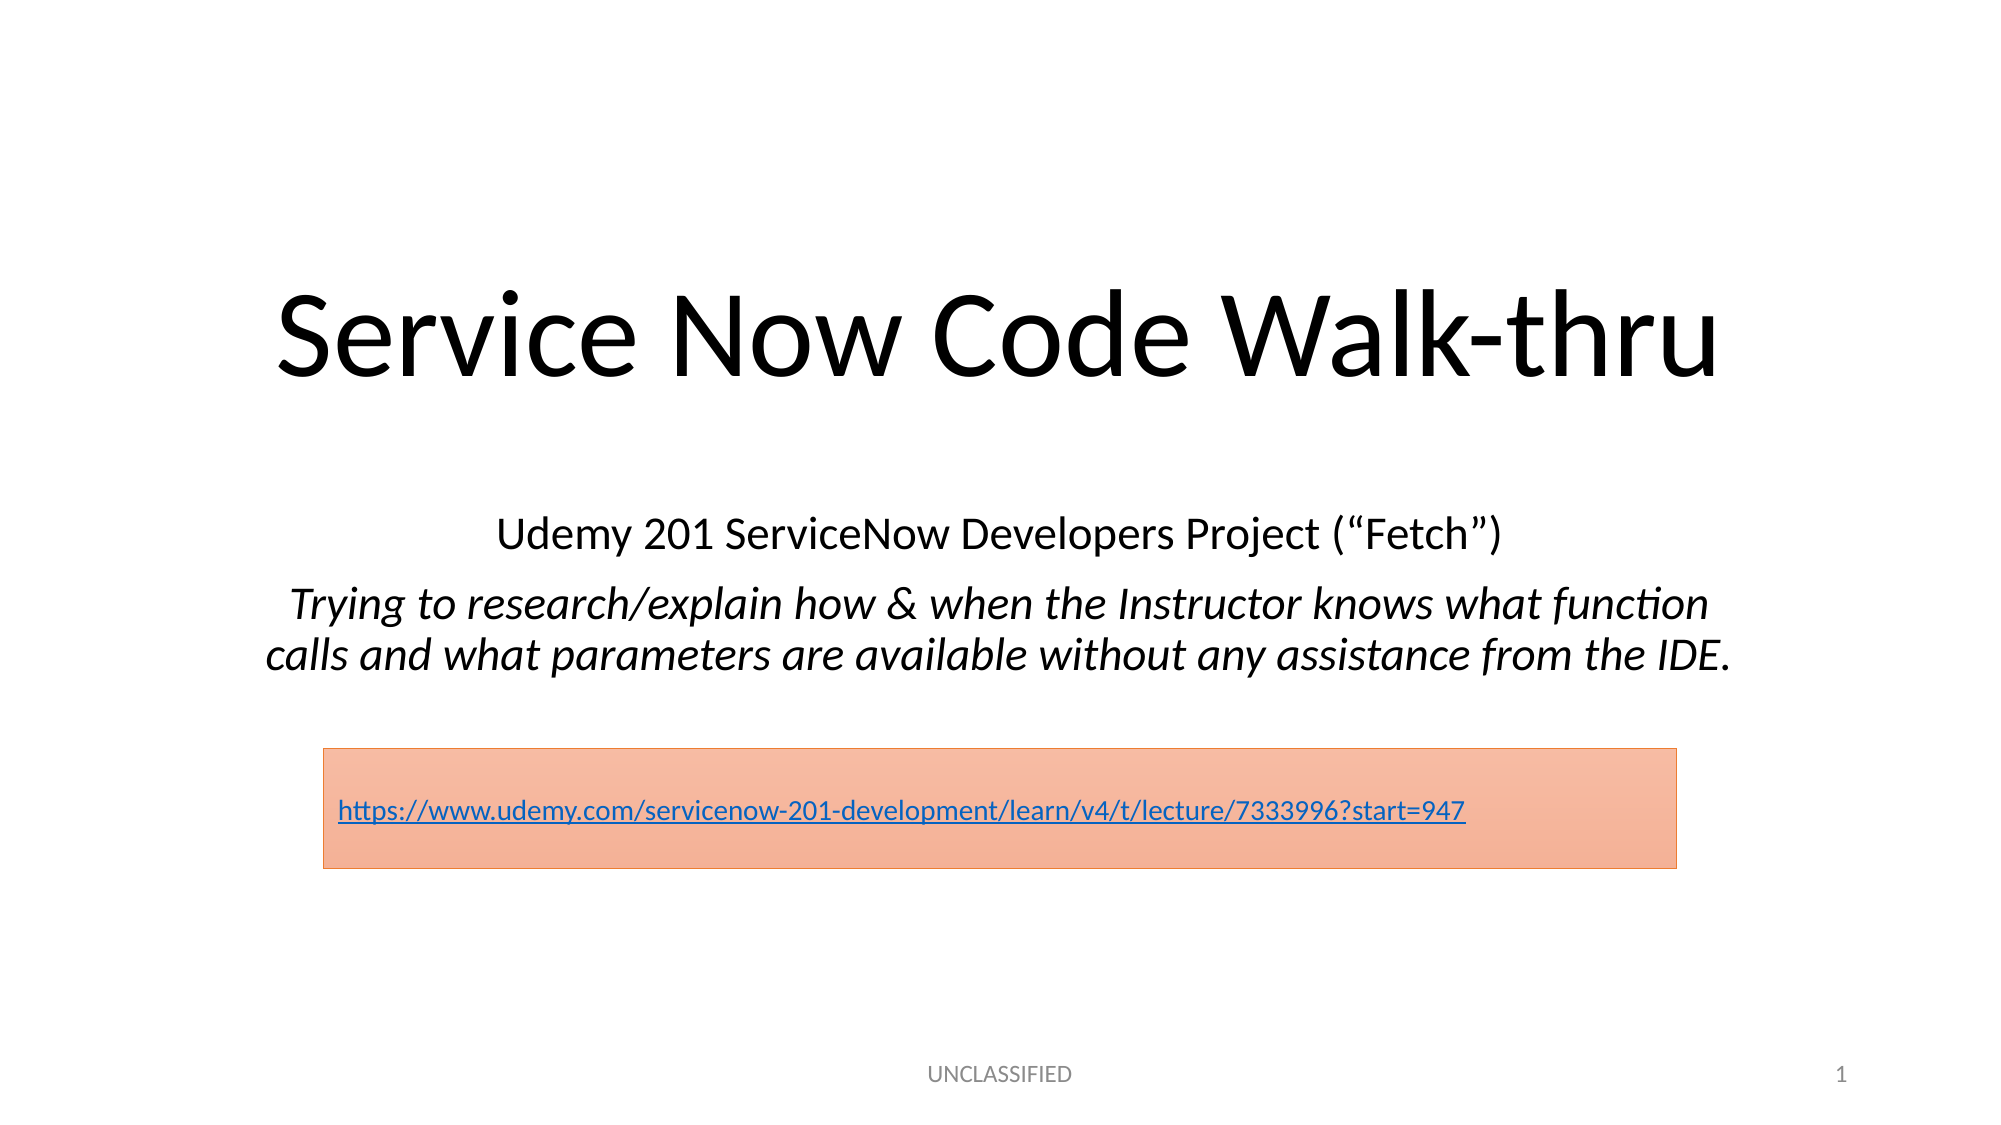

# Service Now Code Walk-thru

Udemy 201 ServiceNow Developers Project (“Fetch”)
Trying to research/explain how & when the Instructor knows what function calls and what parameters are available without any assistance from the IDE.

https://www.udemy.com/servicenow-201-development/learn/v4/t/lecture/7333996?start=947

UNCLASSIFIED
1